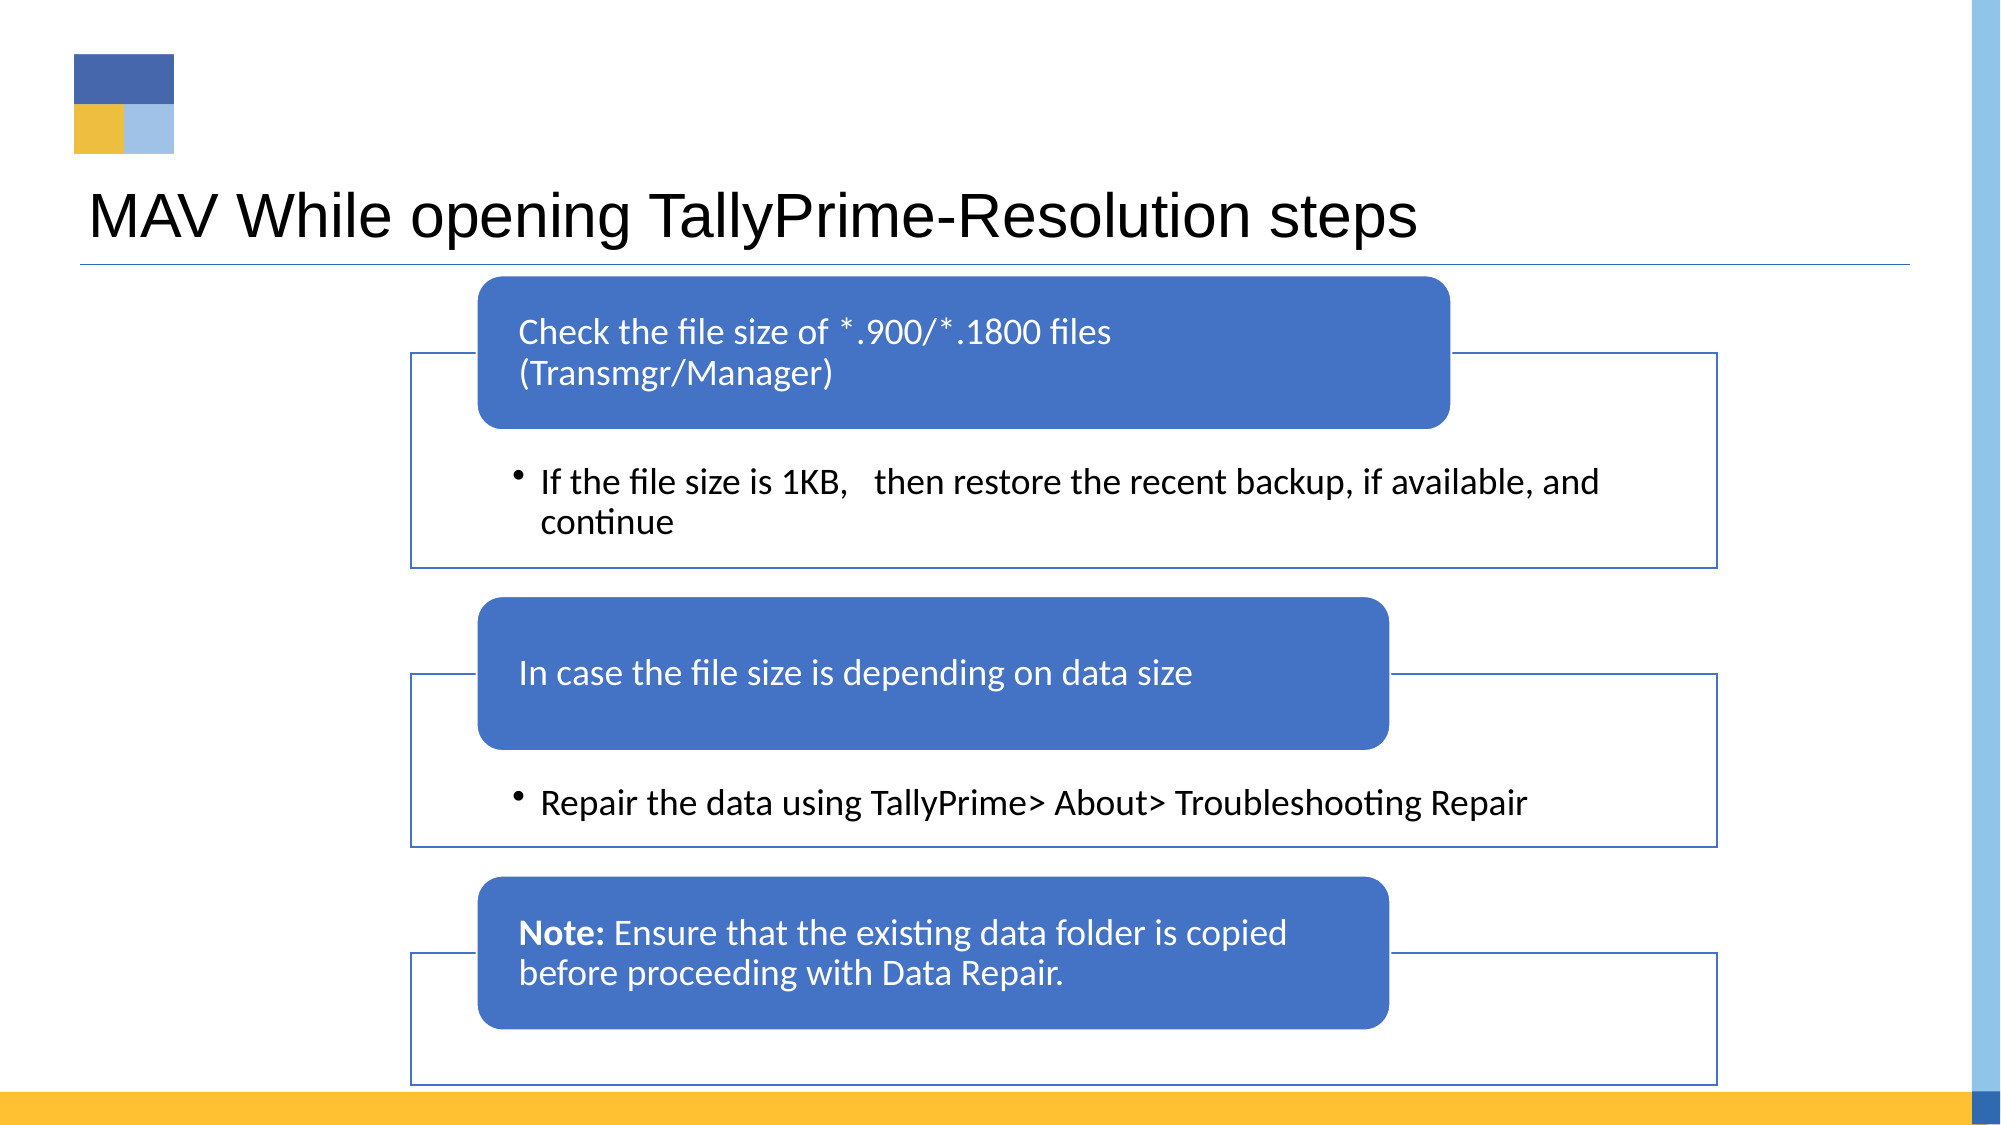

# MAV While opening TallyPrime-Resolution steps
Check the file size of *.900/*.1800 files (Transmgr/Manager)
If the file size is 1KB,   then restore the recent backup, if available, and continue
In case the file size is depending on data size
Repair the data using TallyPrime> About> Troubleshooting Repair
Note: Ensure that the existing data folder is copied before proceeding with Data Repair.